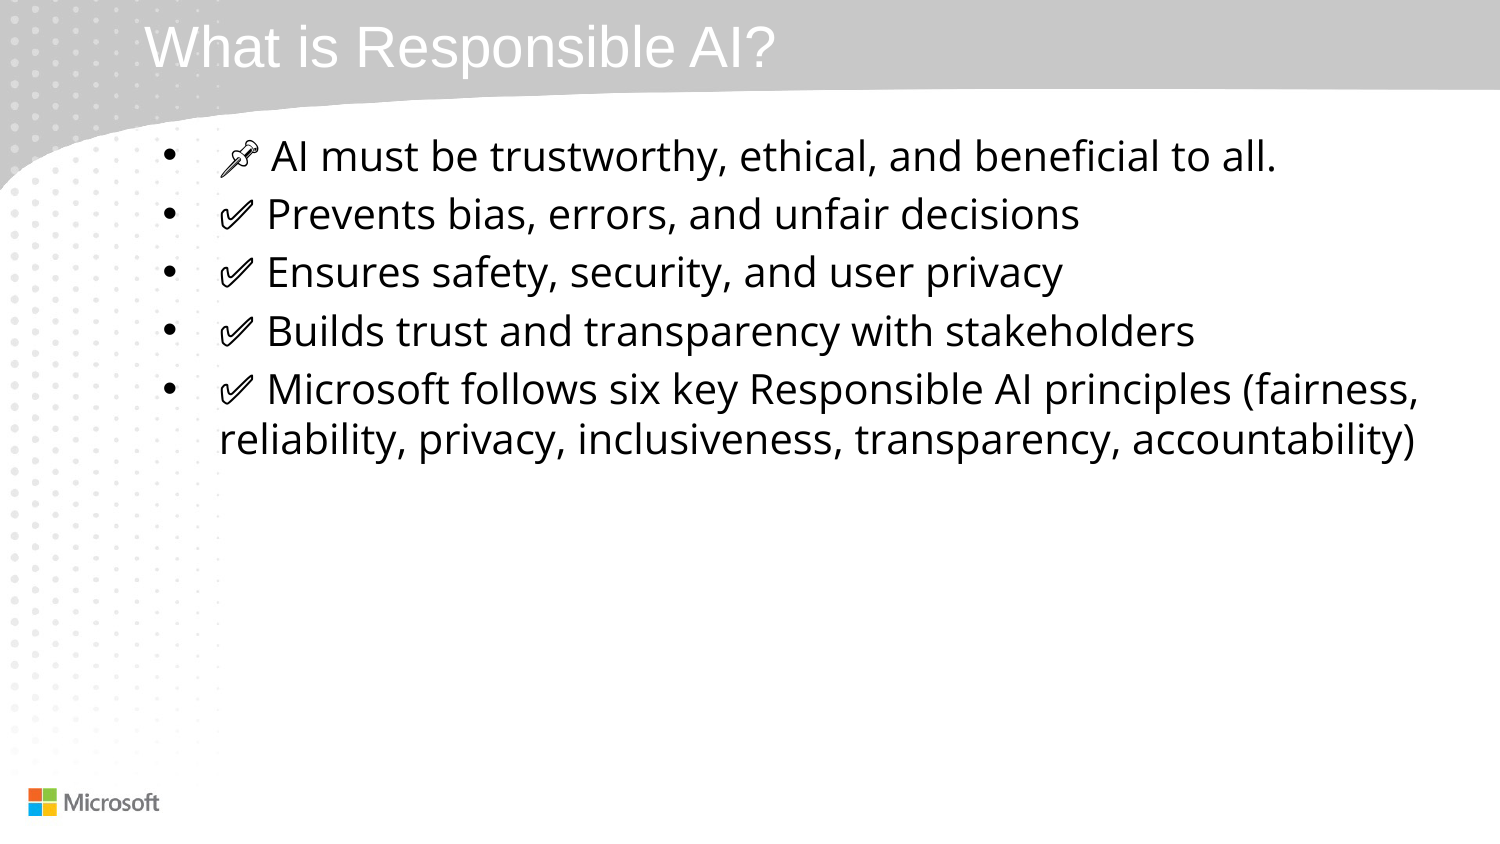

# What is Responsible AI?
📌 AI must be trustworthy, ethical, and beneficial to all.
✅ Prevents bias, errors, and unfair decisions
✅ Ensures safety, security, and user privacy
✅ Builds trust and transparency with stakeholders
✅ Microsoft follows six key Responsible AI principles (fairness, reliability, privacy, inclusiveness, transparency, accountability)